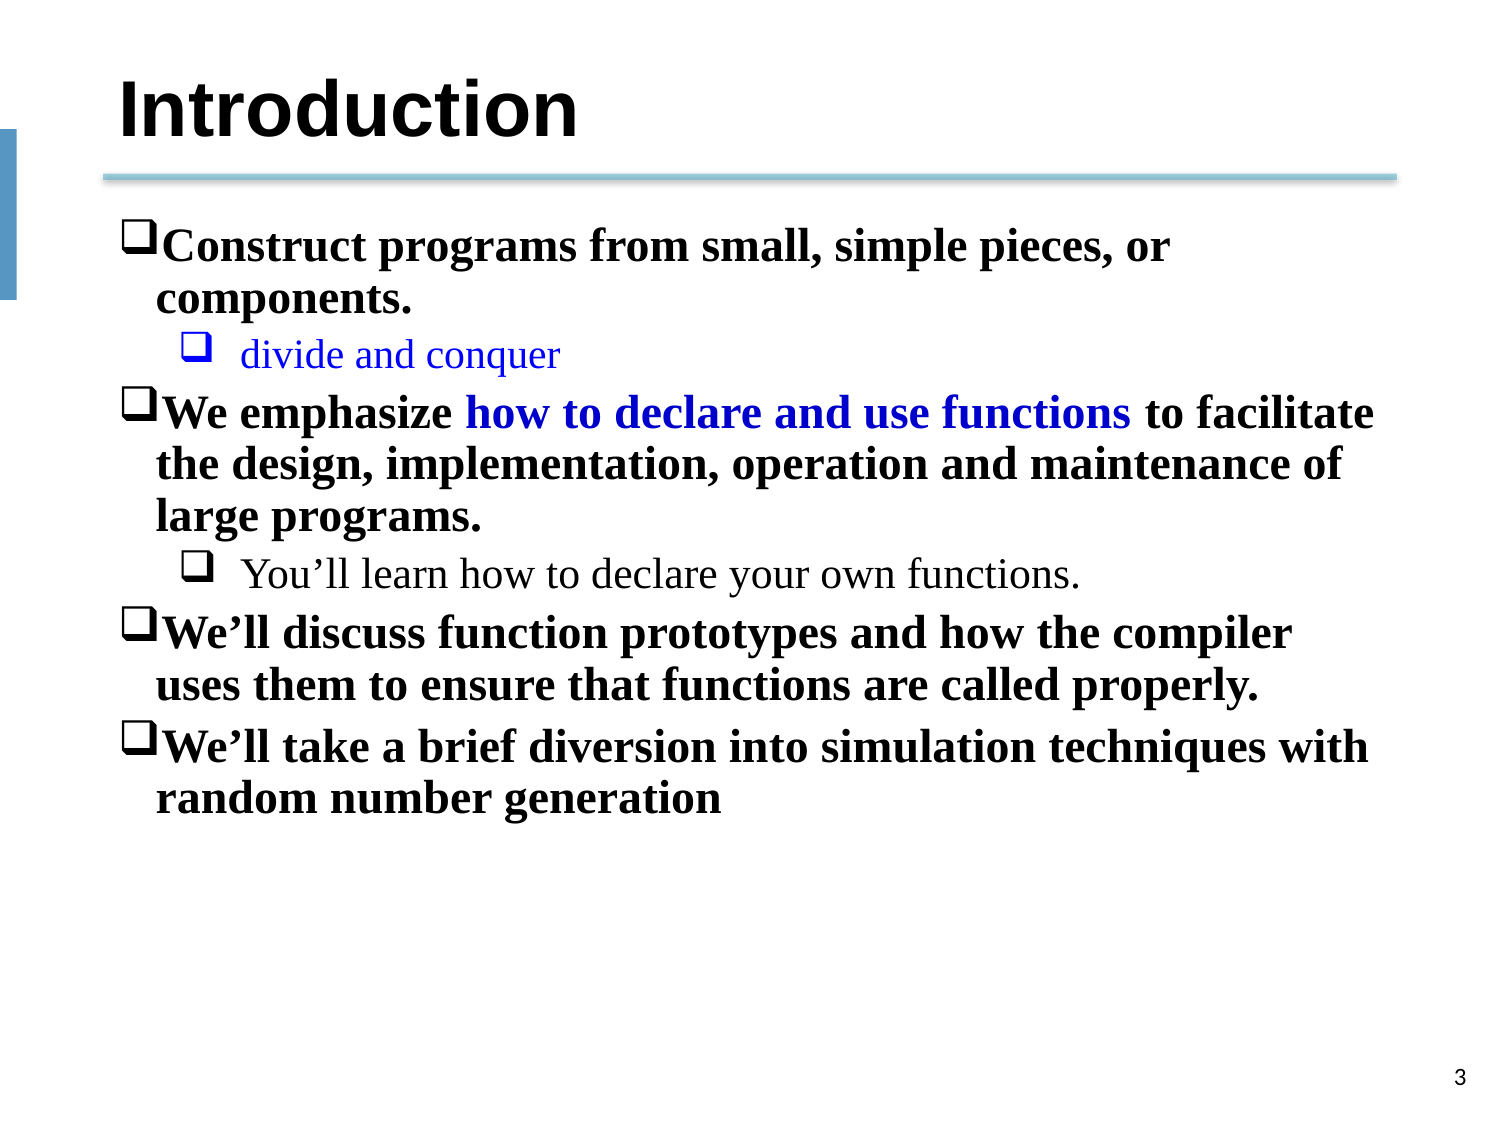

# Introduction
Construct programs from small, simple pieces, or components.
divide and conquer
We emphasize how to declare and use functions to facilitate the design, implementation, operation and maintenance of large programs.
You’ll learn how to declare your own functions.
We’ll discuss function prototypes and how the compiler uses them to ensure that functions are called properly.
We’ll take a brief diversion into simulation techniques with random number generation
3